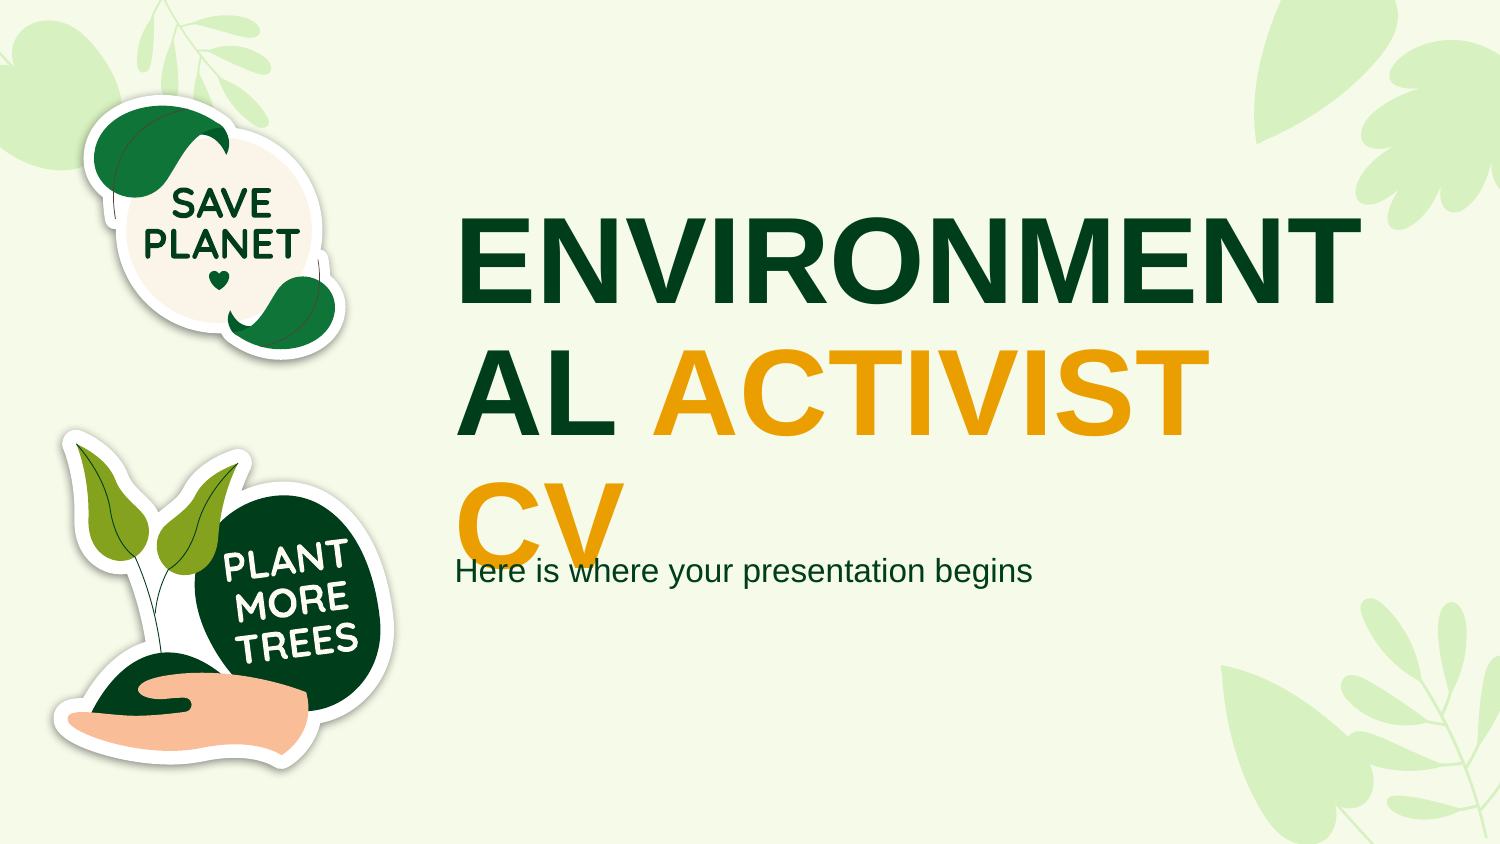

# ENVIRONMENTAL ACTIVIST CV

Here is where your presentation begins